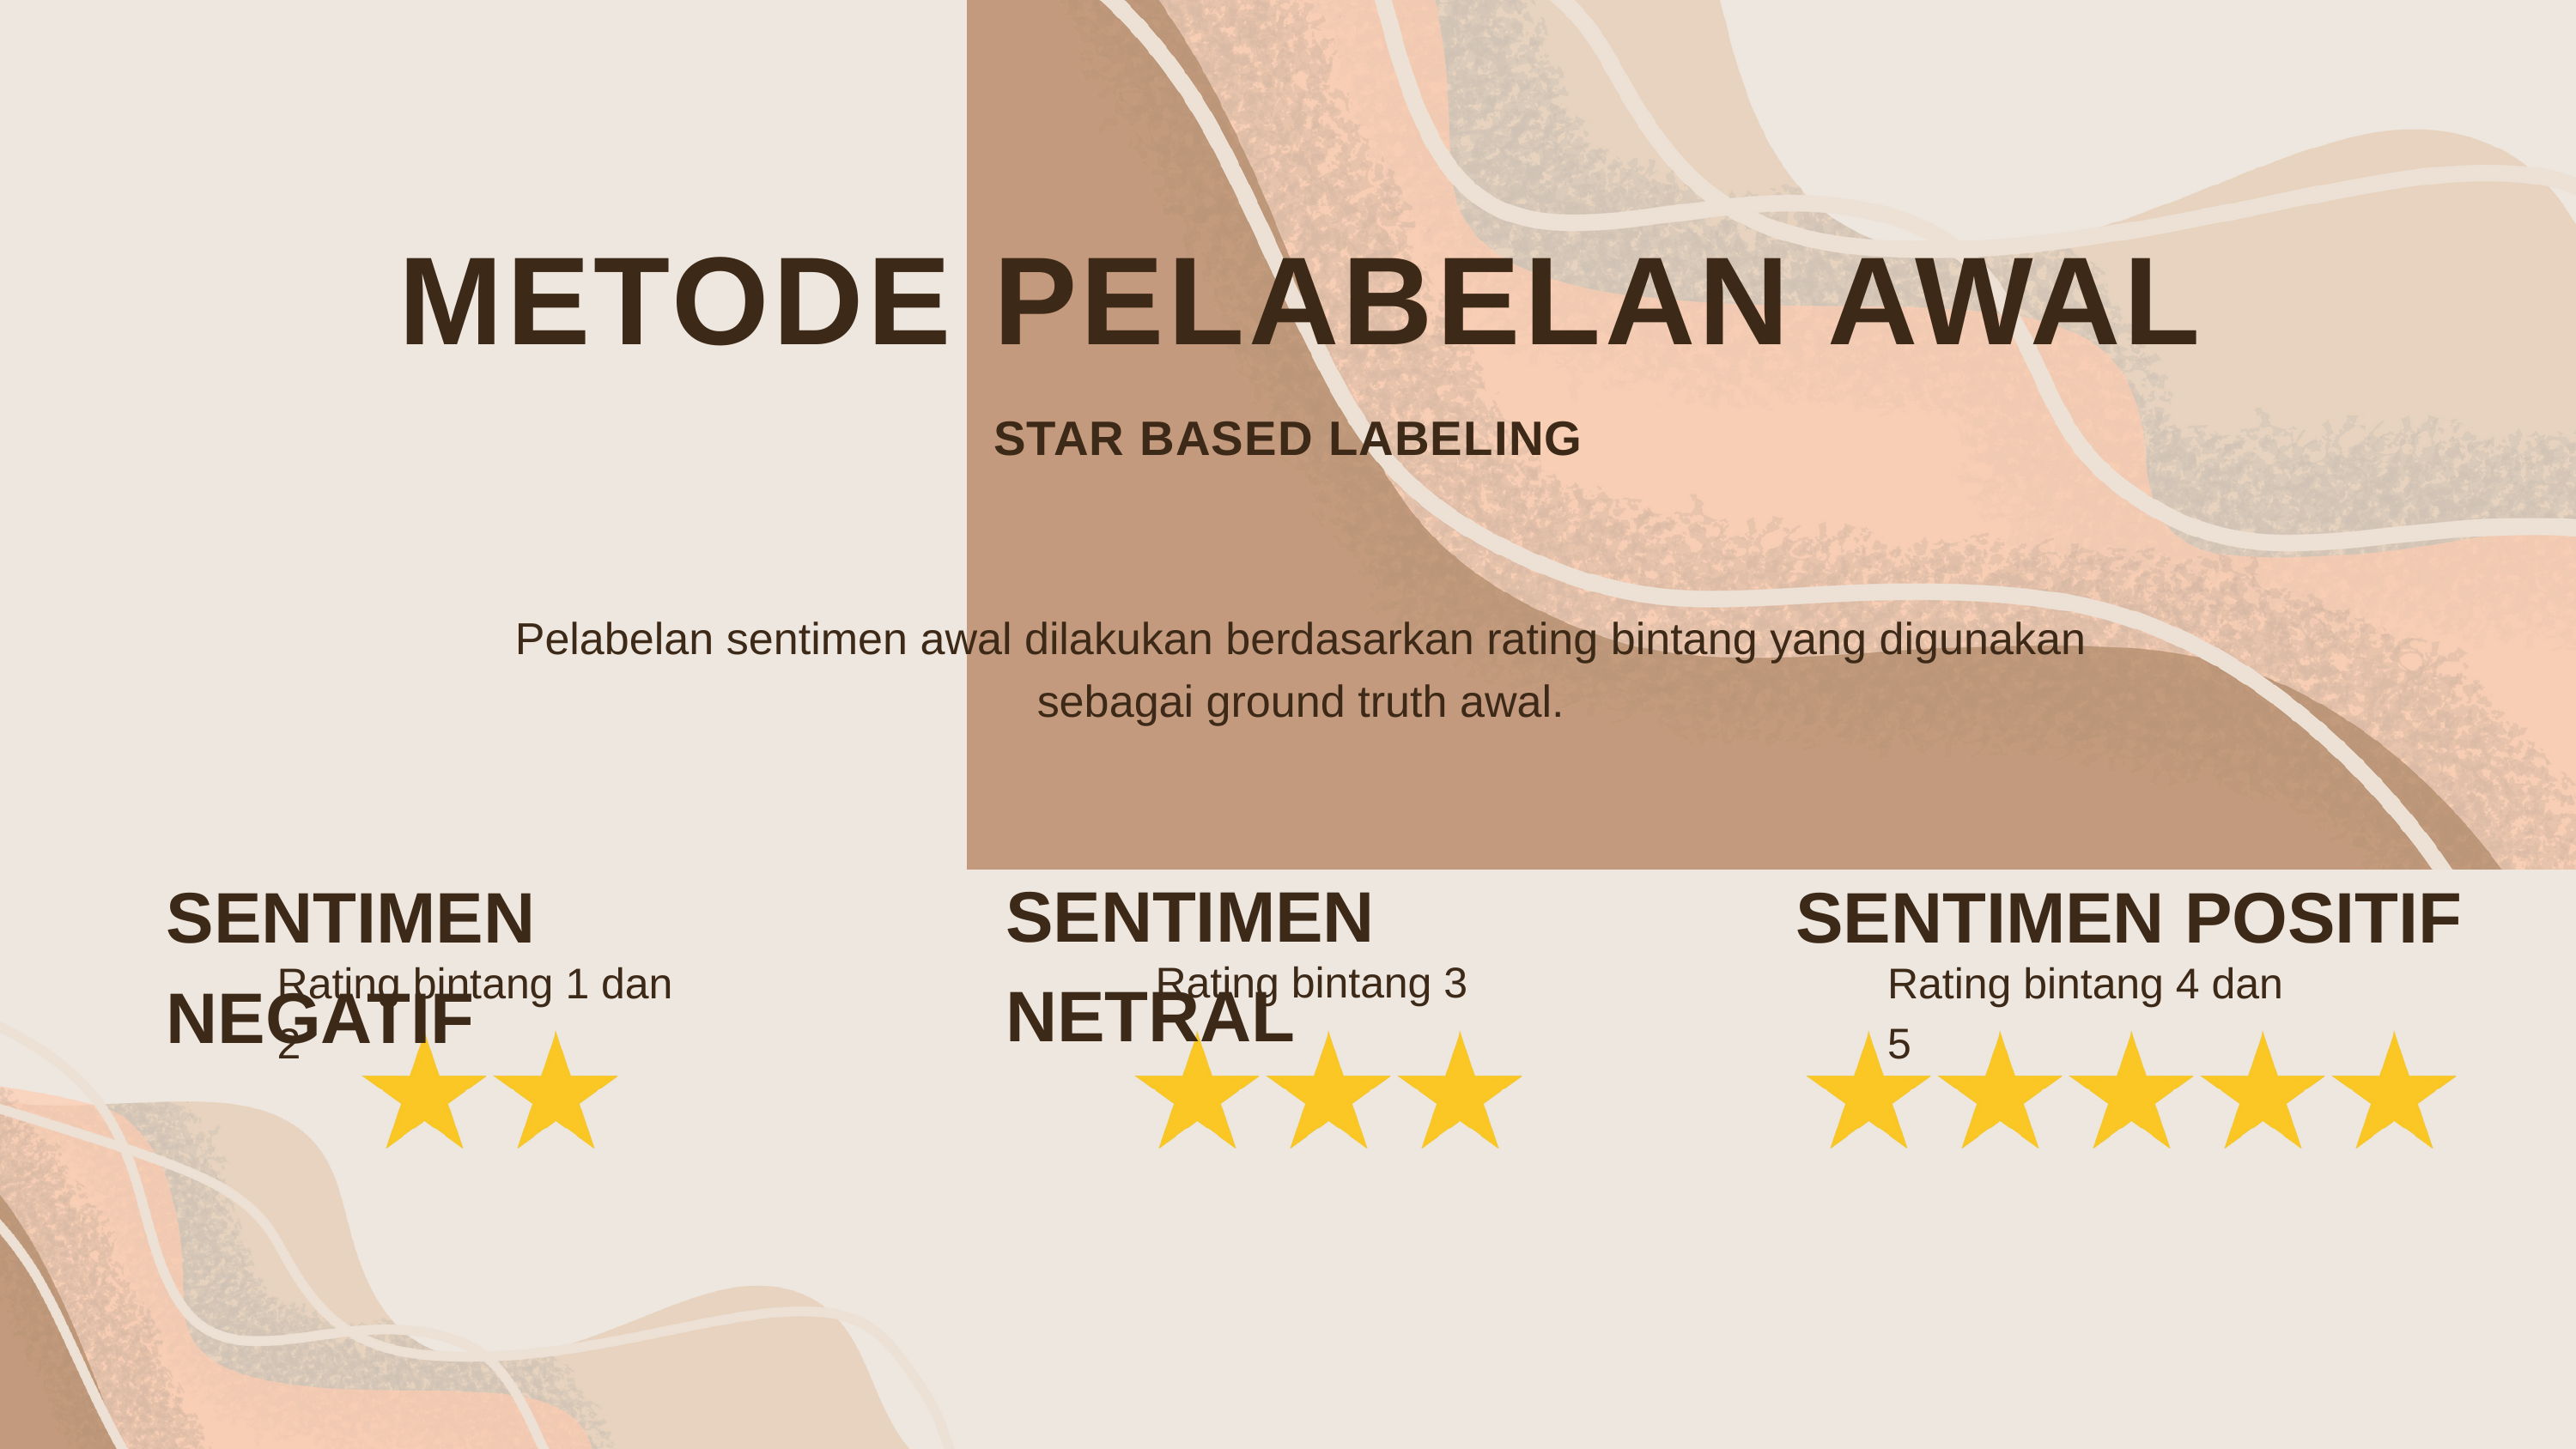

METODE PELABELAN AWAL
STAR BASED LABELING
Pelabelan sentimen awal dilakukan berdasarkan rating bintang yang digunakan
sebagai ground truth awal.

SENTIMEN NETRAL
SENTIMEN NEGATIF
SENTIMEN POSITIF
Rating bintang 3
Rating bintang 1 dan 2
Rating bintang 4 dan 5